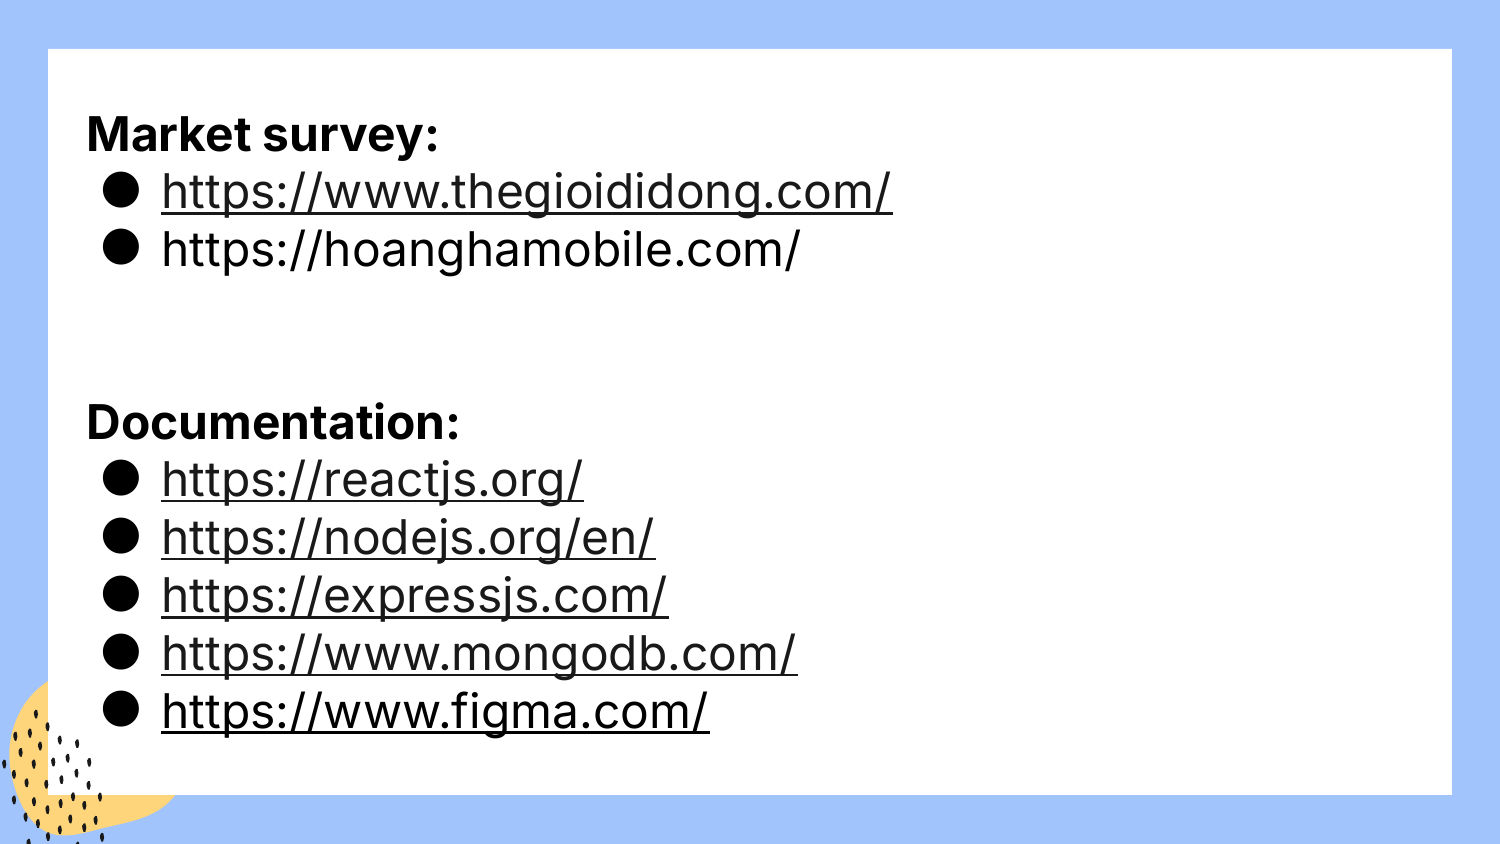

Market survey:
https://www.thegioididong.com/
https://hoanghamobile.com/

Documentation:
https://reactjs.org/
https://nodejs.org/en/
https://expressjs.com/
https://www.mongodb.com/
https://www.figma.com/